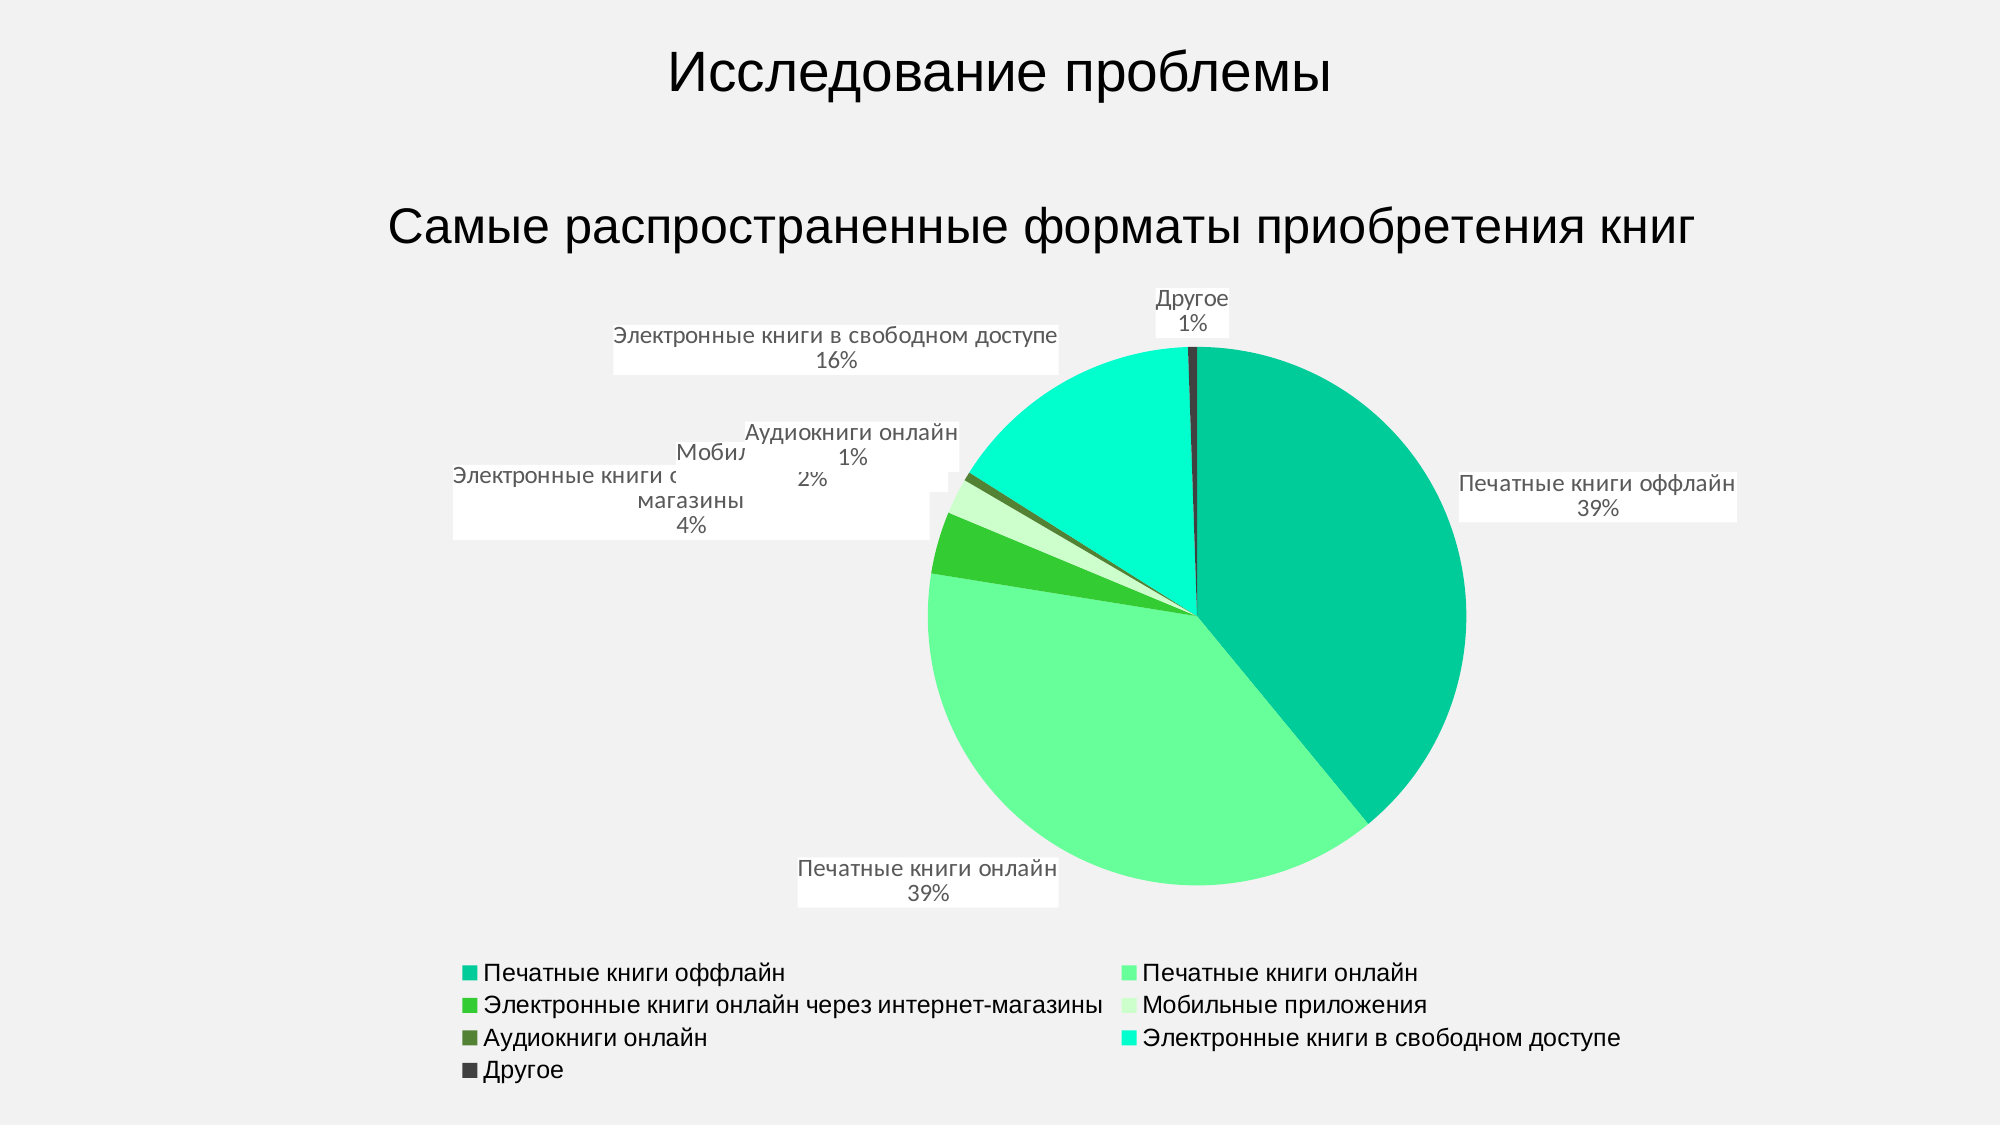

# Исследование проблемы

### Chart: Самые распространенные форматы приобретения книг

| Category | Самые распространенные форматы приобритения |
|---|---|
| Печатные книги оффлайн | 0.73 |
| Печатные книги онлайн | 0.72 |
| Электронные книги онлайн через интернет-магазины | 0.07 |
| Мобильные приложения | 0.04 |
| Аудиокниги онлайн | 0.01 |
| Электронные книги в свободном доступе | 0.29 |
| Другое | 0.01 |